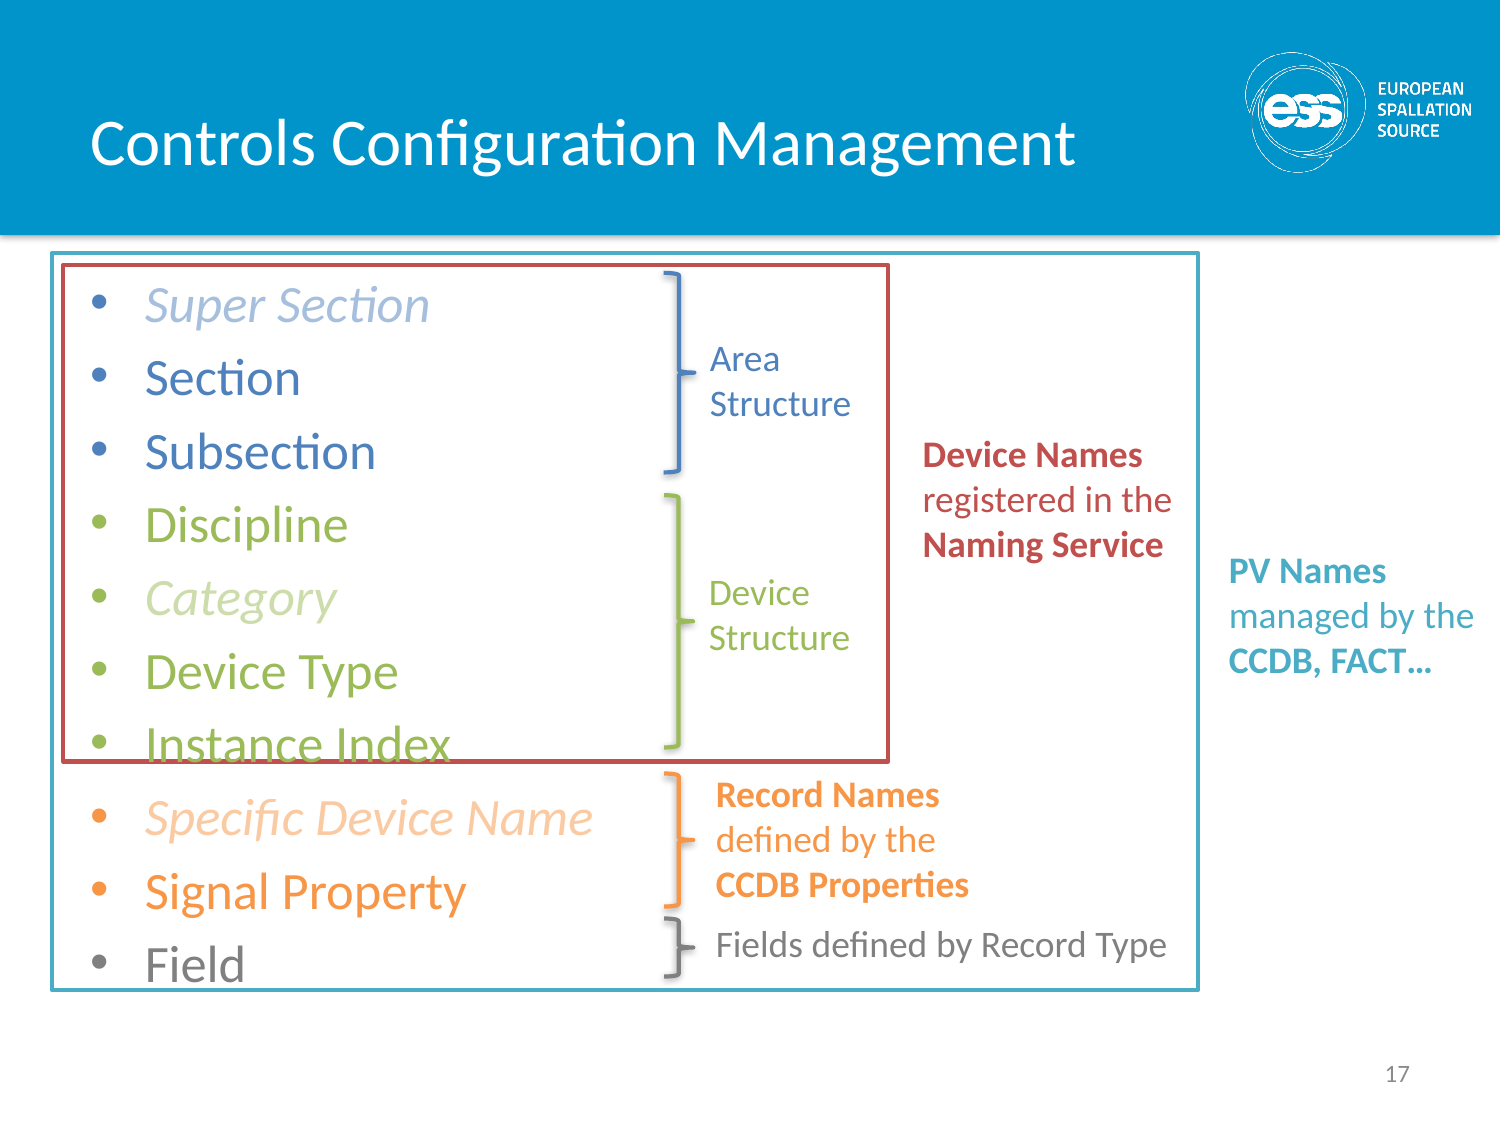

# Controls Configuration Management

Super Section
Section
Subsection
Discipline
Category
Device Type
Instance Index
Specific Device Name
Signal Property
Field

Area
Structure
Device Names
registered in the
Naming Service

PV Names
managed by the
CCDB, FACT…
Device
Structure
Record Names
defined by the
CCDB Properties

Fields defined by Record Type

17